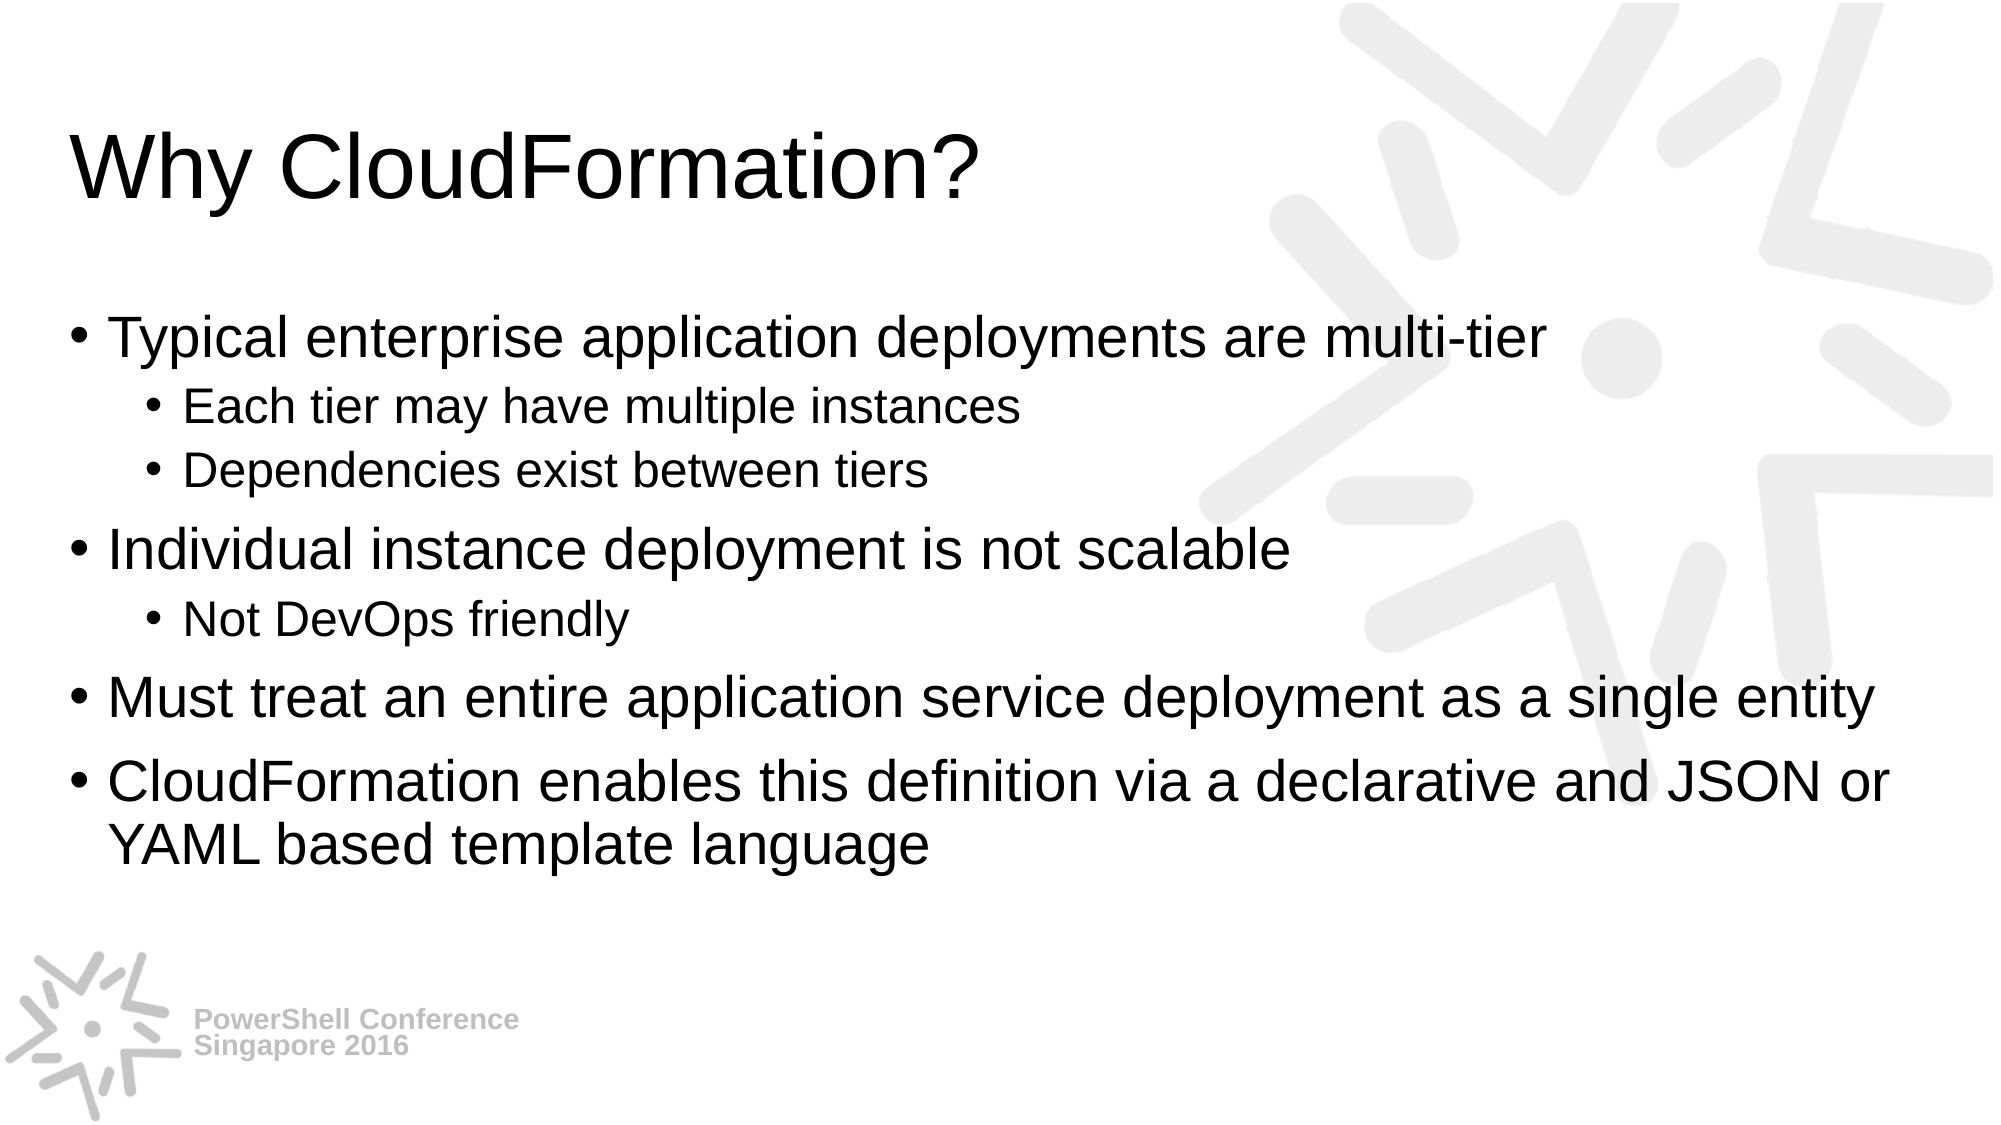

# Why CloudFormation?
Typical enterprise application deployments are multi-tier
Each tier may have multiple instances
Dependencies exist between tiers
Individual instance deployment is not scalable
Not DevOps friendly
Must treat an entire application service deployment as a single entity
CloudFormation enables this definition via a declarative and JSON or YAML based template language